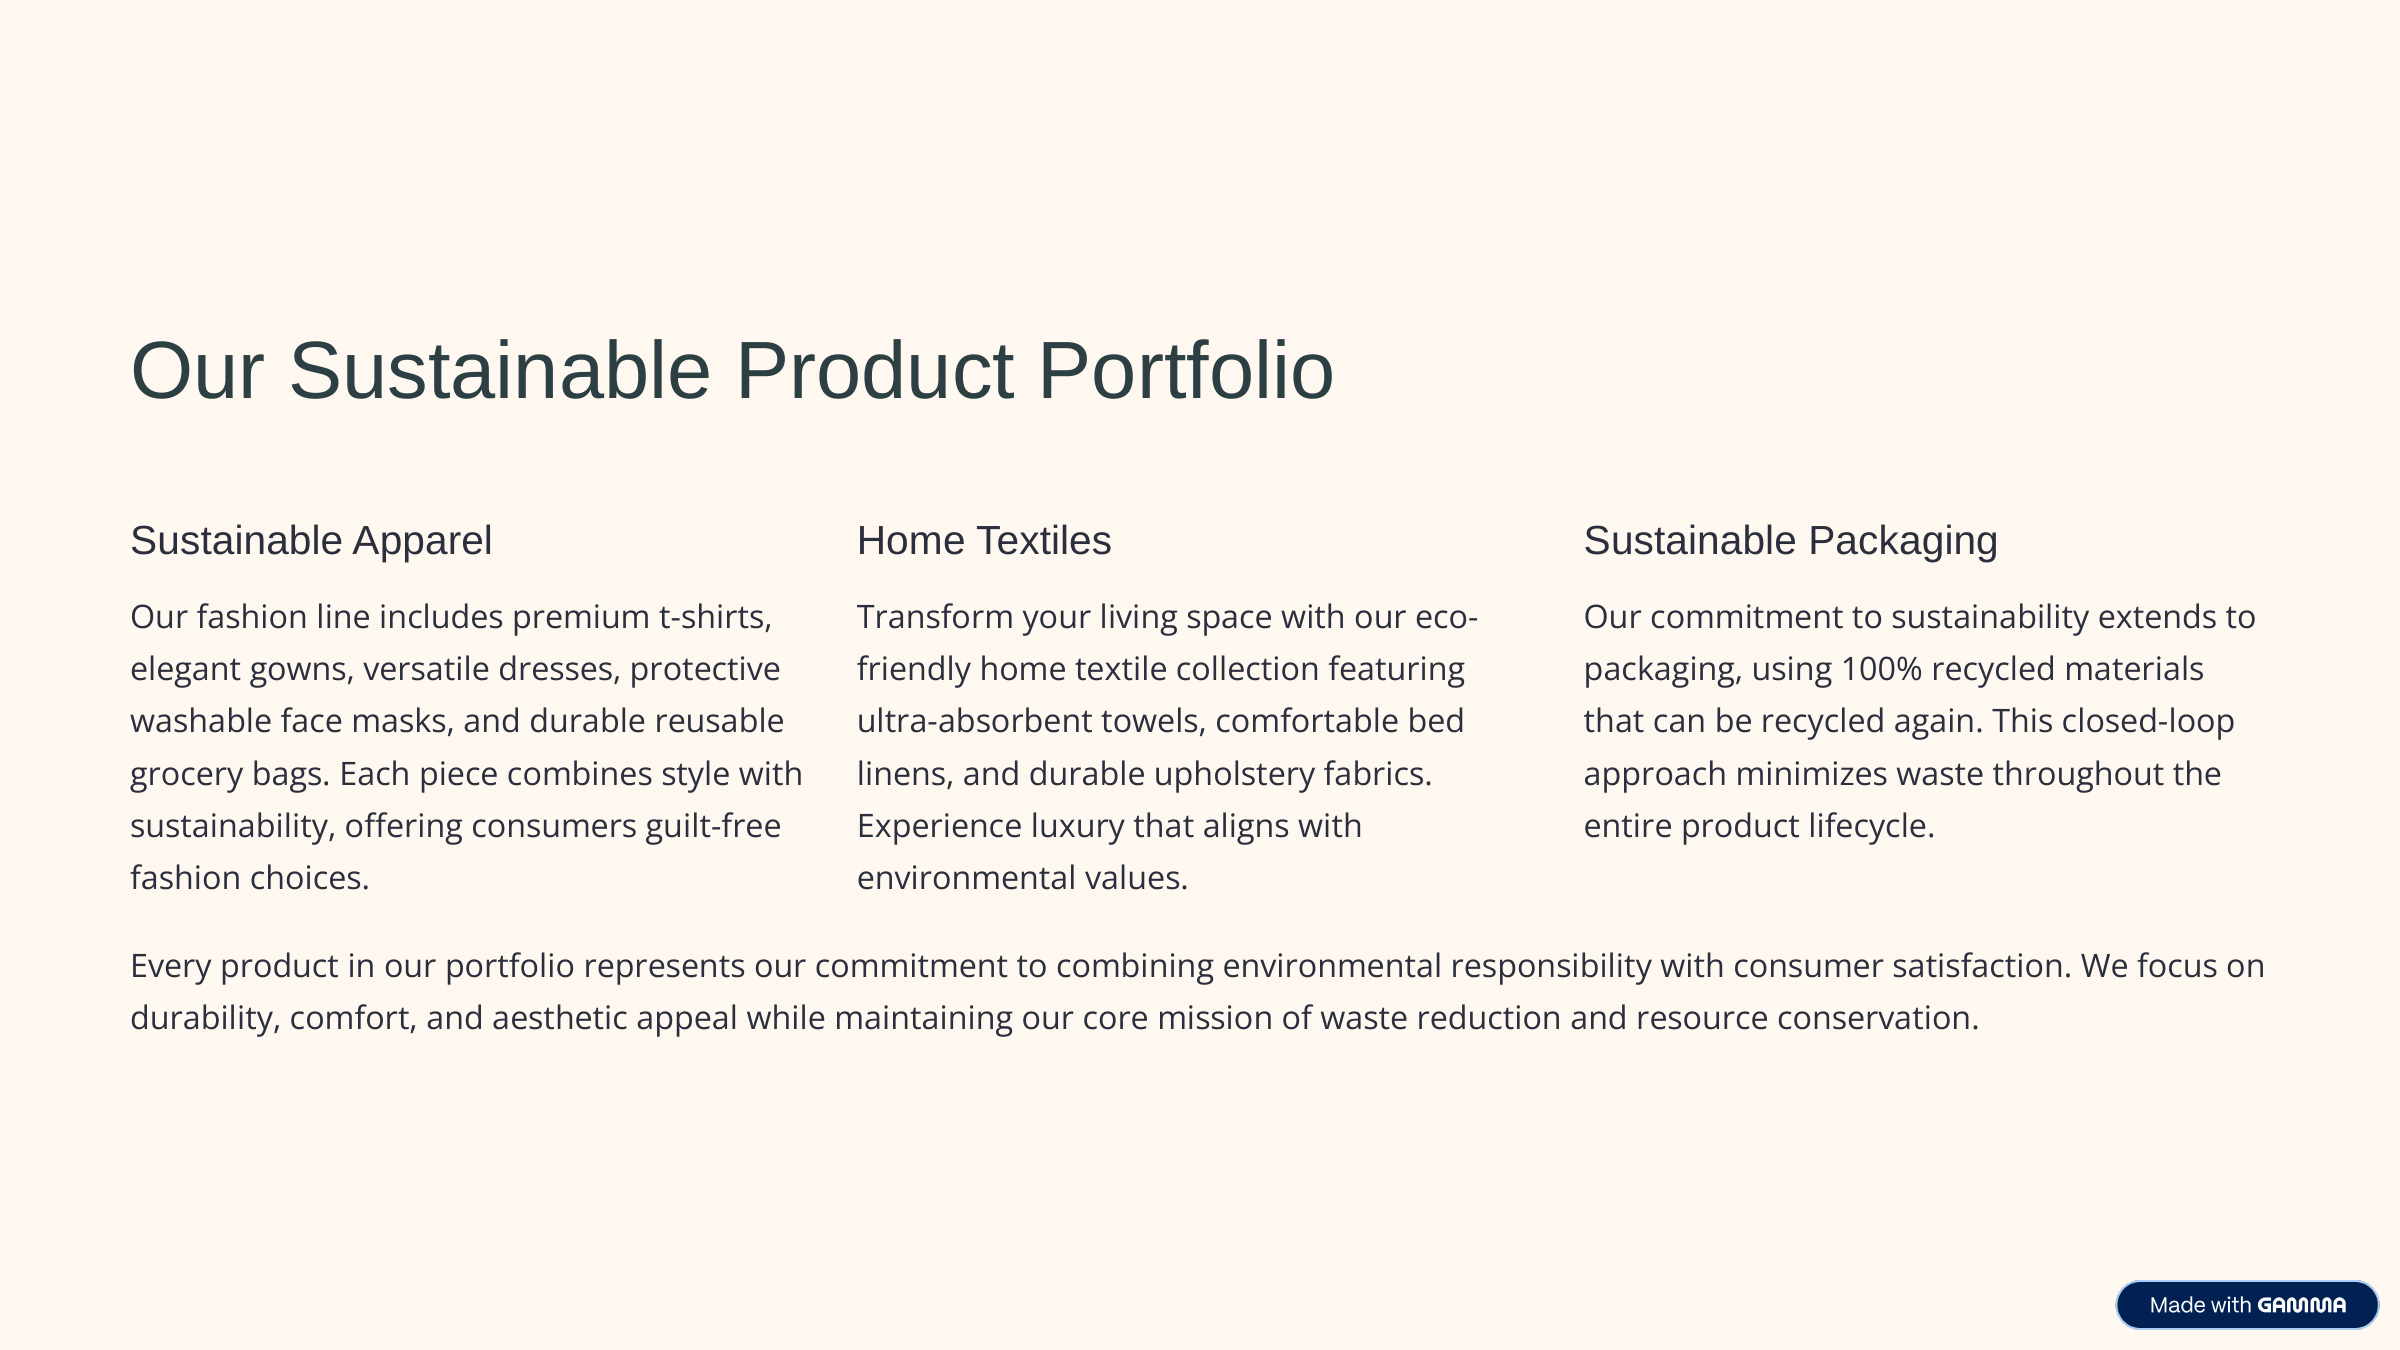

Our Sustainable Product Portfolio
Sustainable Apparel
Home Textiles
Sustainable Packaging
Our fashion line includes premium t-shirts, elegant gowns, versatile dresses, protective washable face masks, and durable reusable grocery bags. Each piece combines style with sustainability, offering consumers guilt-free fashion choices.
Transform your living space with our eco-friendly home textile collection featuring ultra-absorbent towels, comfortable bed linens, and durable upholstery fabrics. Experience luxury that aligns with environmental values.
Our commitment to sustainability extends to packaging, using 100% recycled materials that can be recycled again. This closed-loop approach minimizes waste throughout the entire product lifecycle.
Every product in our portfolio represents our commitment to combining environmental responsibility with consumer satisfaction. We focus on durability, comfort, and aesthetic appeal while maintaining our core mission of waste reduction and resource conservation.